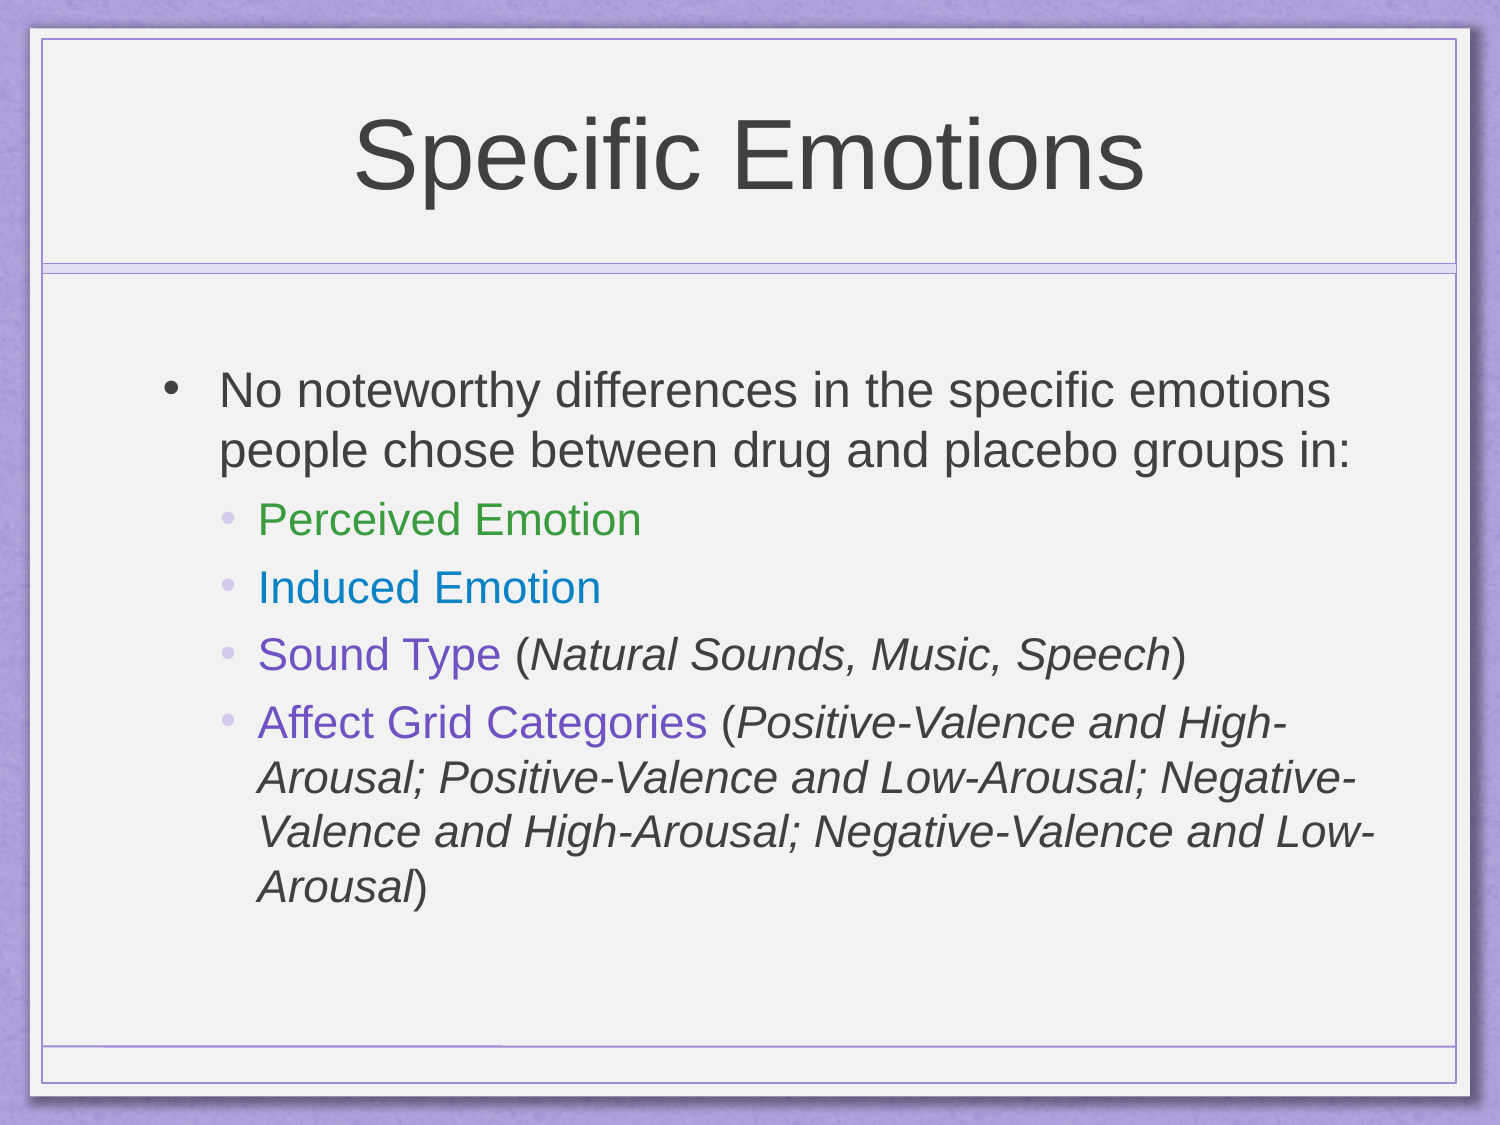

# Specific Emotions
No noteworthy differences in the specific emotions people chose between drug and placebo groups in:
Perceived Emotion
Induced Emotion
Sound Type (Natural Sounds, Music, Speech)
Affect Grid Categories (Positive-Valence and High-Arousal; Positive-Valence and Low-Arousal; Negative-Valence and High-Arousal; Negative-Valence and Low-Arousal)